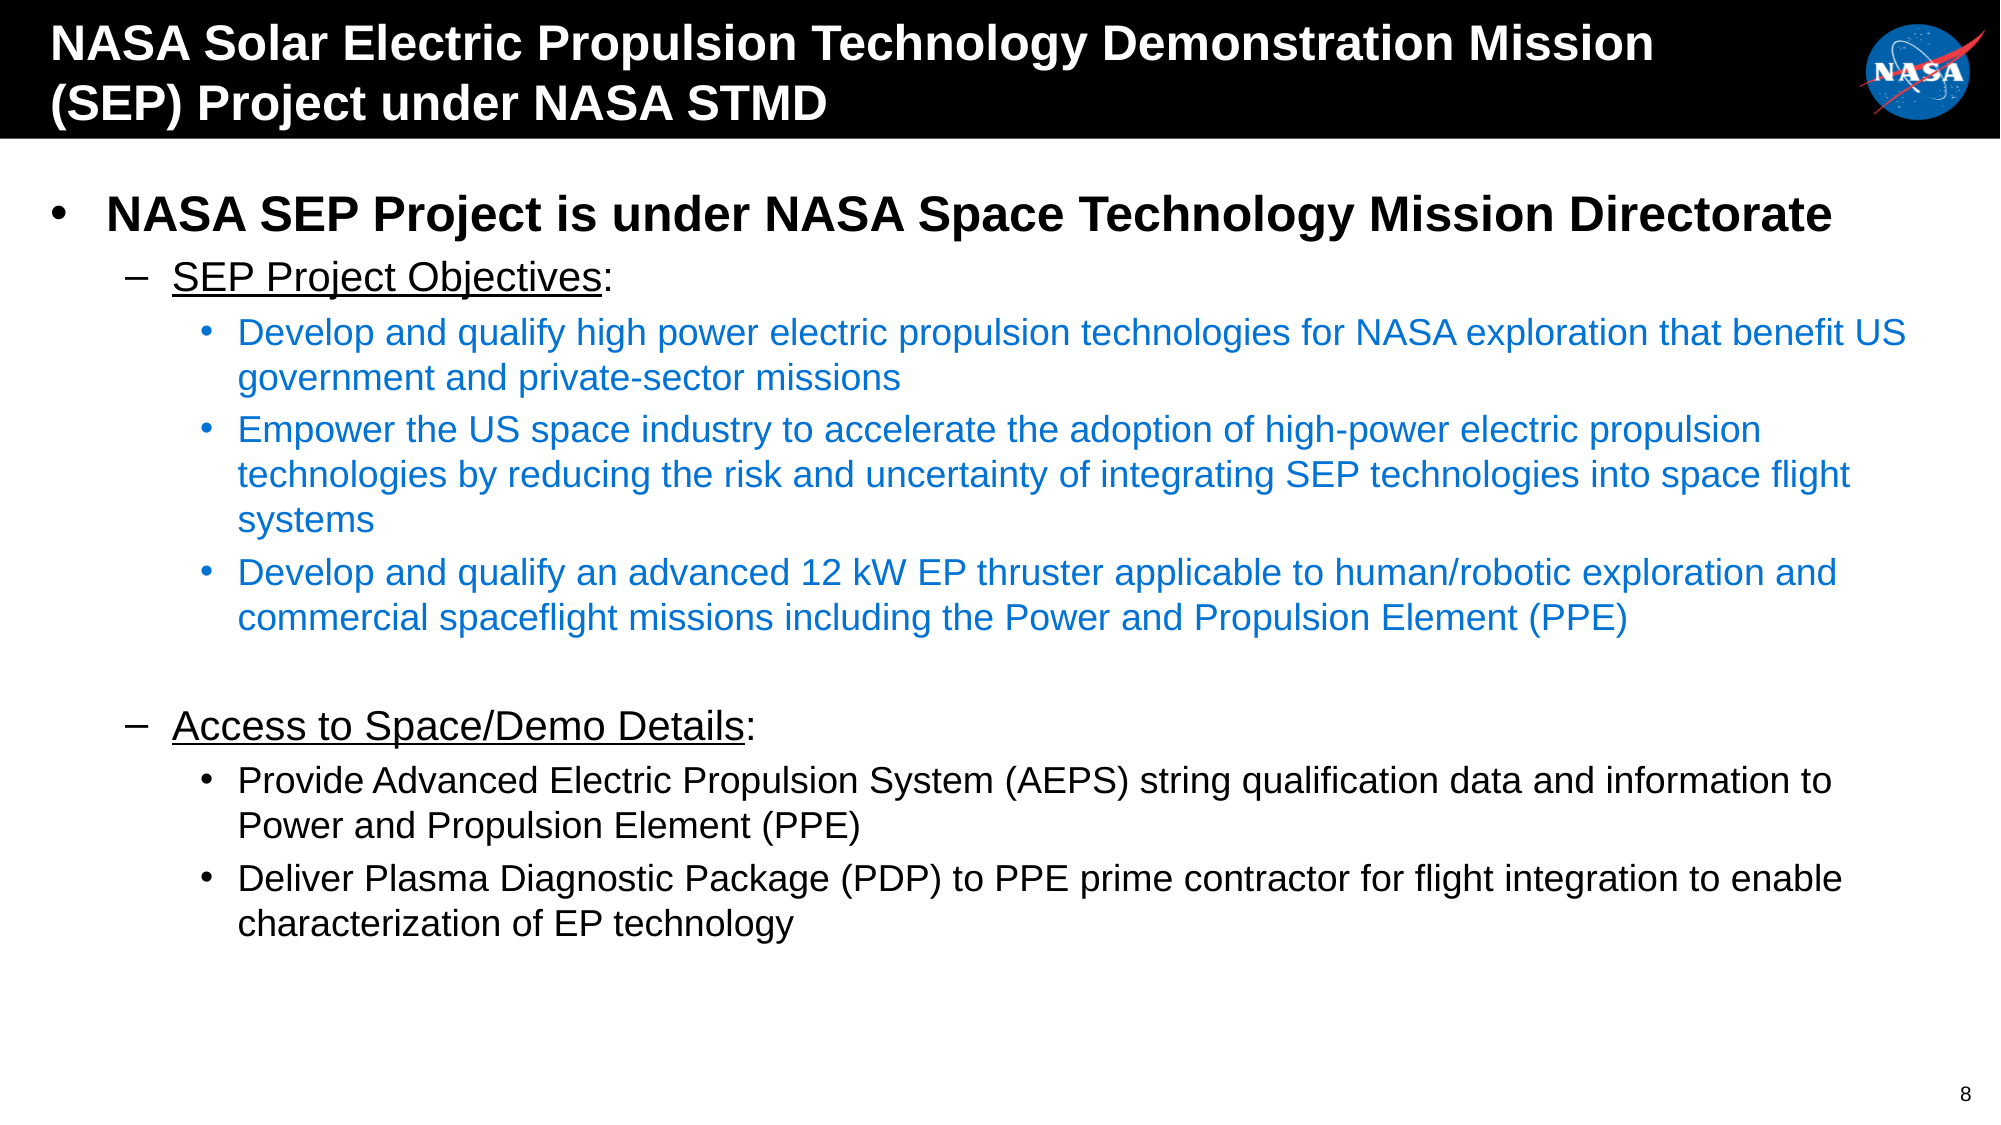

NASA Solar Electric Propulsion Technology Demonstration Mission
(SEP) Project under NASA STMD
NASA SEP Project is under NASA Space Technology Mission Directorate
SEP Project Objectives:
Develop and qualify high power electric propulsion technologies for NASA exploration that benefit US government and private-sector missions
Empower the US space industry to accelerate the adoption of high-power electric propulsion technologies by reducing the risk and uncertainty of integrating SEP technologies into space flight systems
Develop and qualify an advanced 12 kW EP thruster applicable to human/robotic exploration and commercial spaceflight missions including the Power and Propulsion Element (PPE)

Access to Space/Demo Details:
Provide Advanced Electric Propulsion System (AEPS) string qualification data and information to Power and Propulsion Element (PPE)
Deliver Plasma Diagnostic Package (PDP) to PPE prime contractor for flight integration to enable characterization of EP technology

8